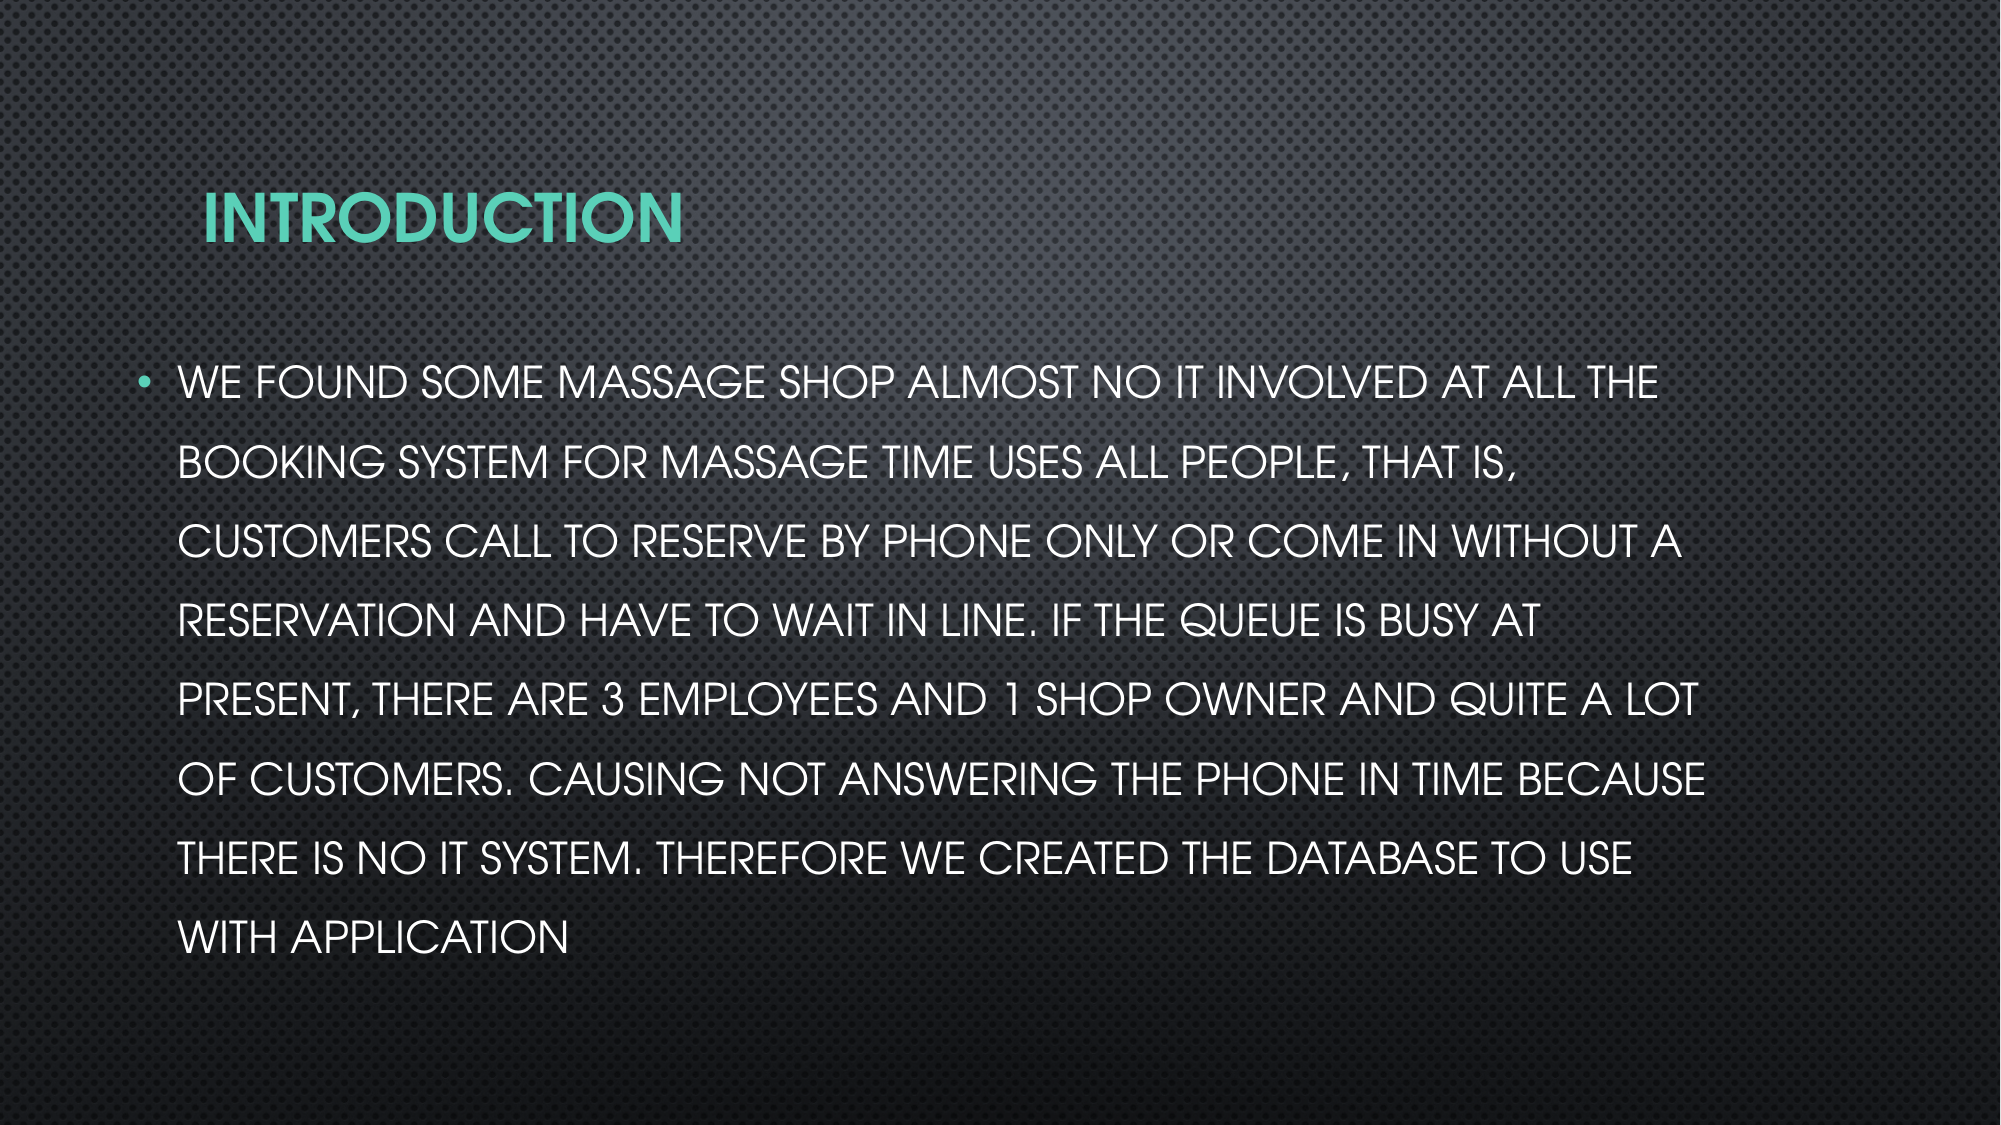

# Introduction
We found some massage shop almost no IT involved at all the booking system for massage time uses all people, that is, customers call to reserve by phone only or come in without a reservation and have to wait in line. If the queue is busy at present, there are 3 employees and 1 shop owner and quite a lot of customers. Causing not answering the phone in time because there is no IT system. Therefore we created the database to use with application